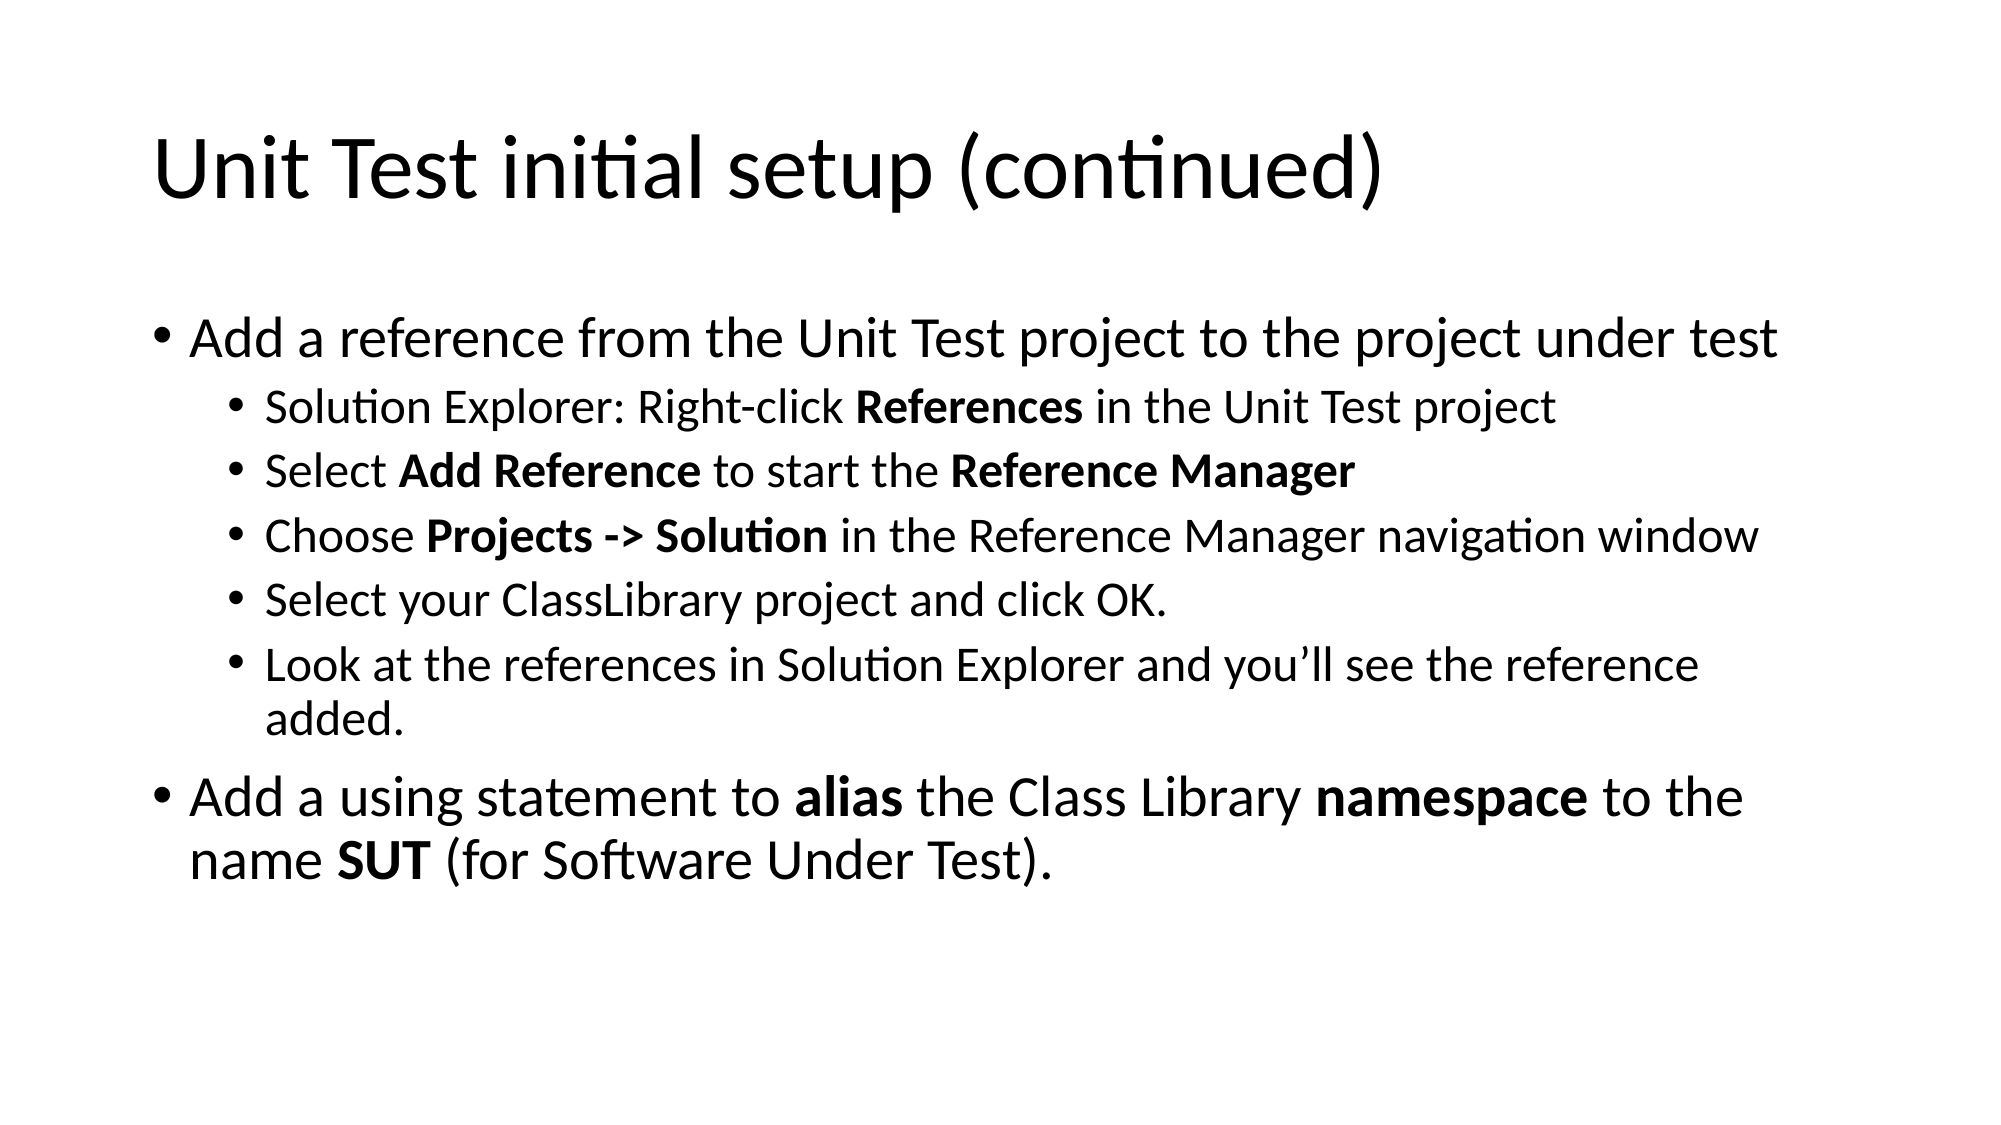

# Unit Test initial setup (continued)
Add a reference from the Unit Test project to the project under test
Solution Explorer: Right-click References in the Unit Test project
Select Add Reference to start the Reference Manager
Choose Projects -> Solution in the Reference Manager navigation window
Select your ClassLibrary project and click OK.
Look at the references in Solution Explorer and you’ll see the reference added.
Add a using statement to alias the Class Library namespace to the name SUT (for Software Under Test).